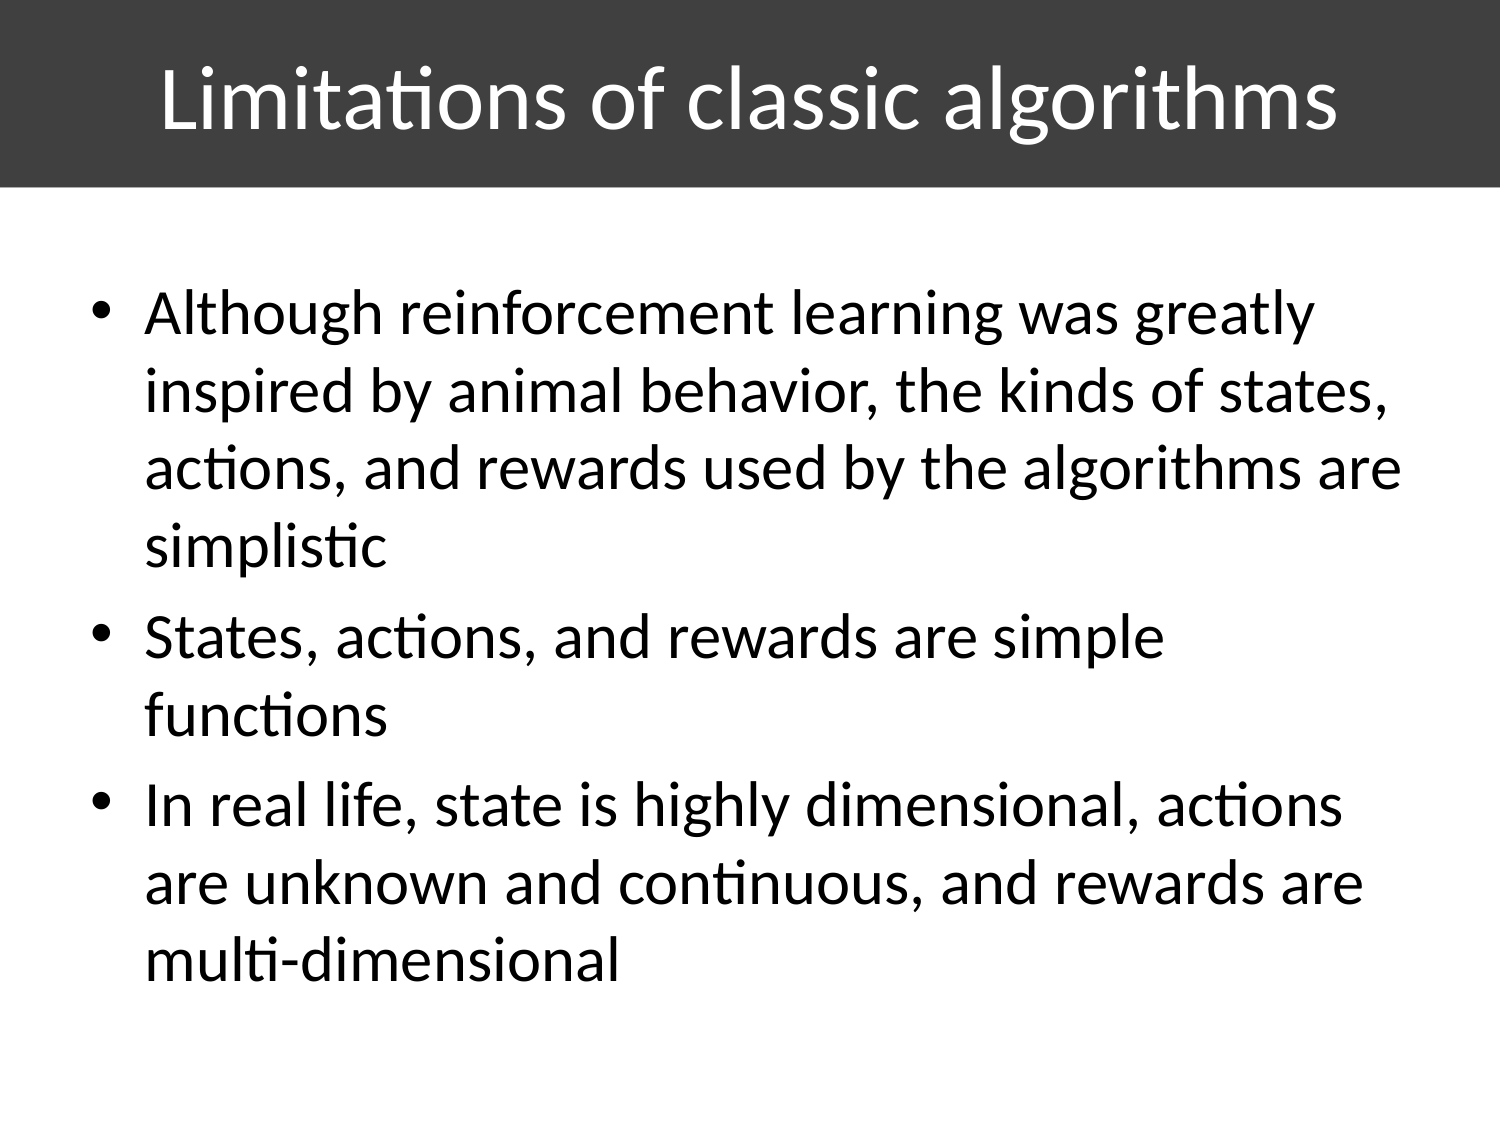

# Limitations of classic algorithms
Although reinforcement learning was greatly inspired by animal behavior, the kinds of states, actions, and rewards used by the algorithms are simplistic
States, actions, and rewards are simple functions
In real life, state is highly dimensional, actions are unknown and continuous, and rewards are multi-dimensional